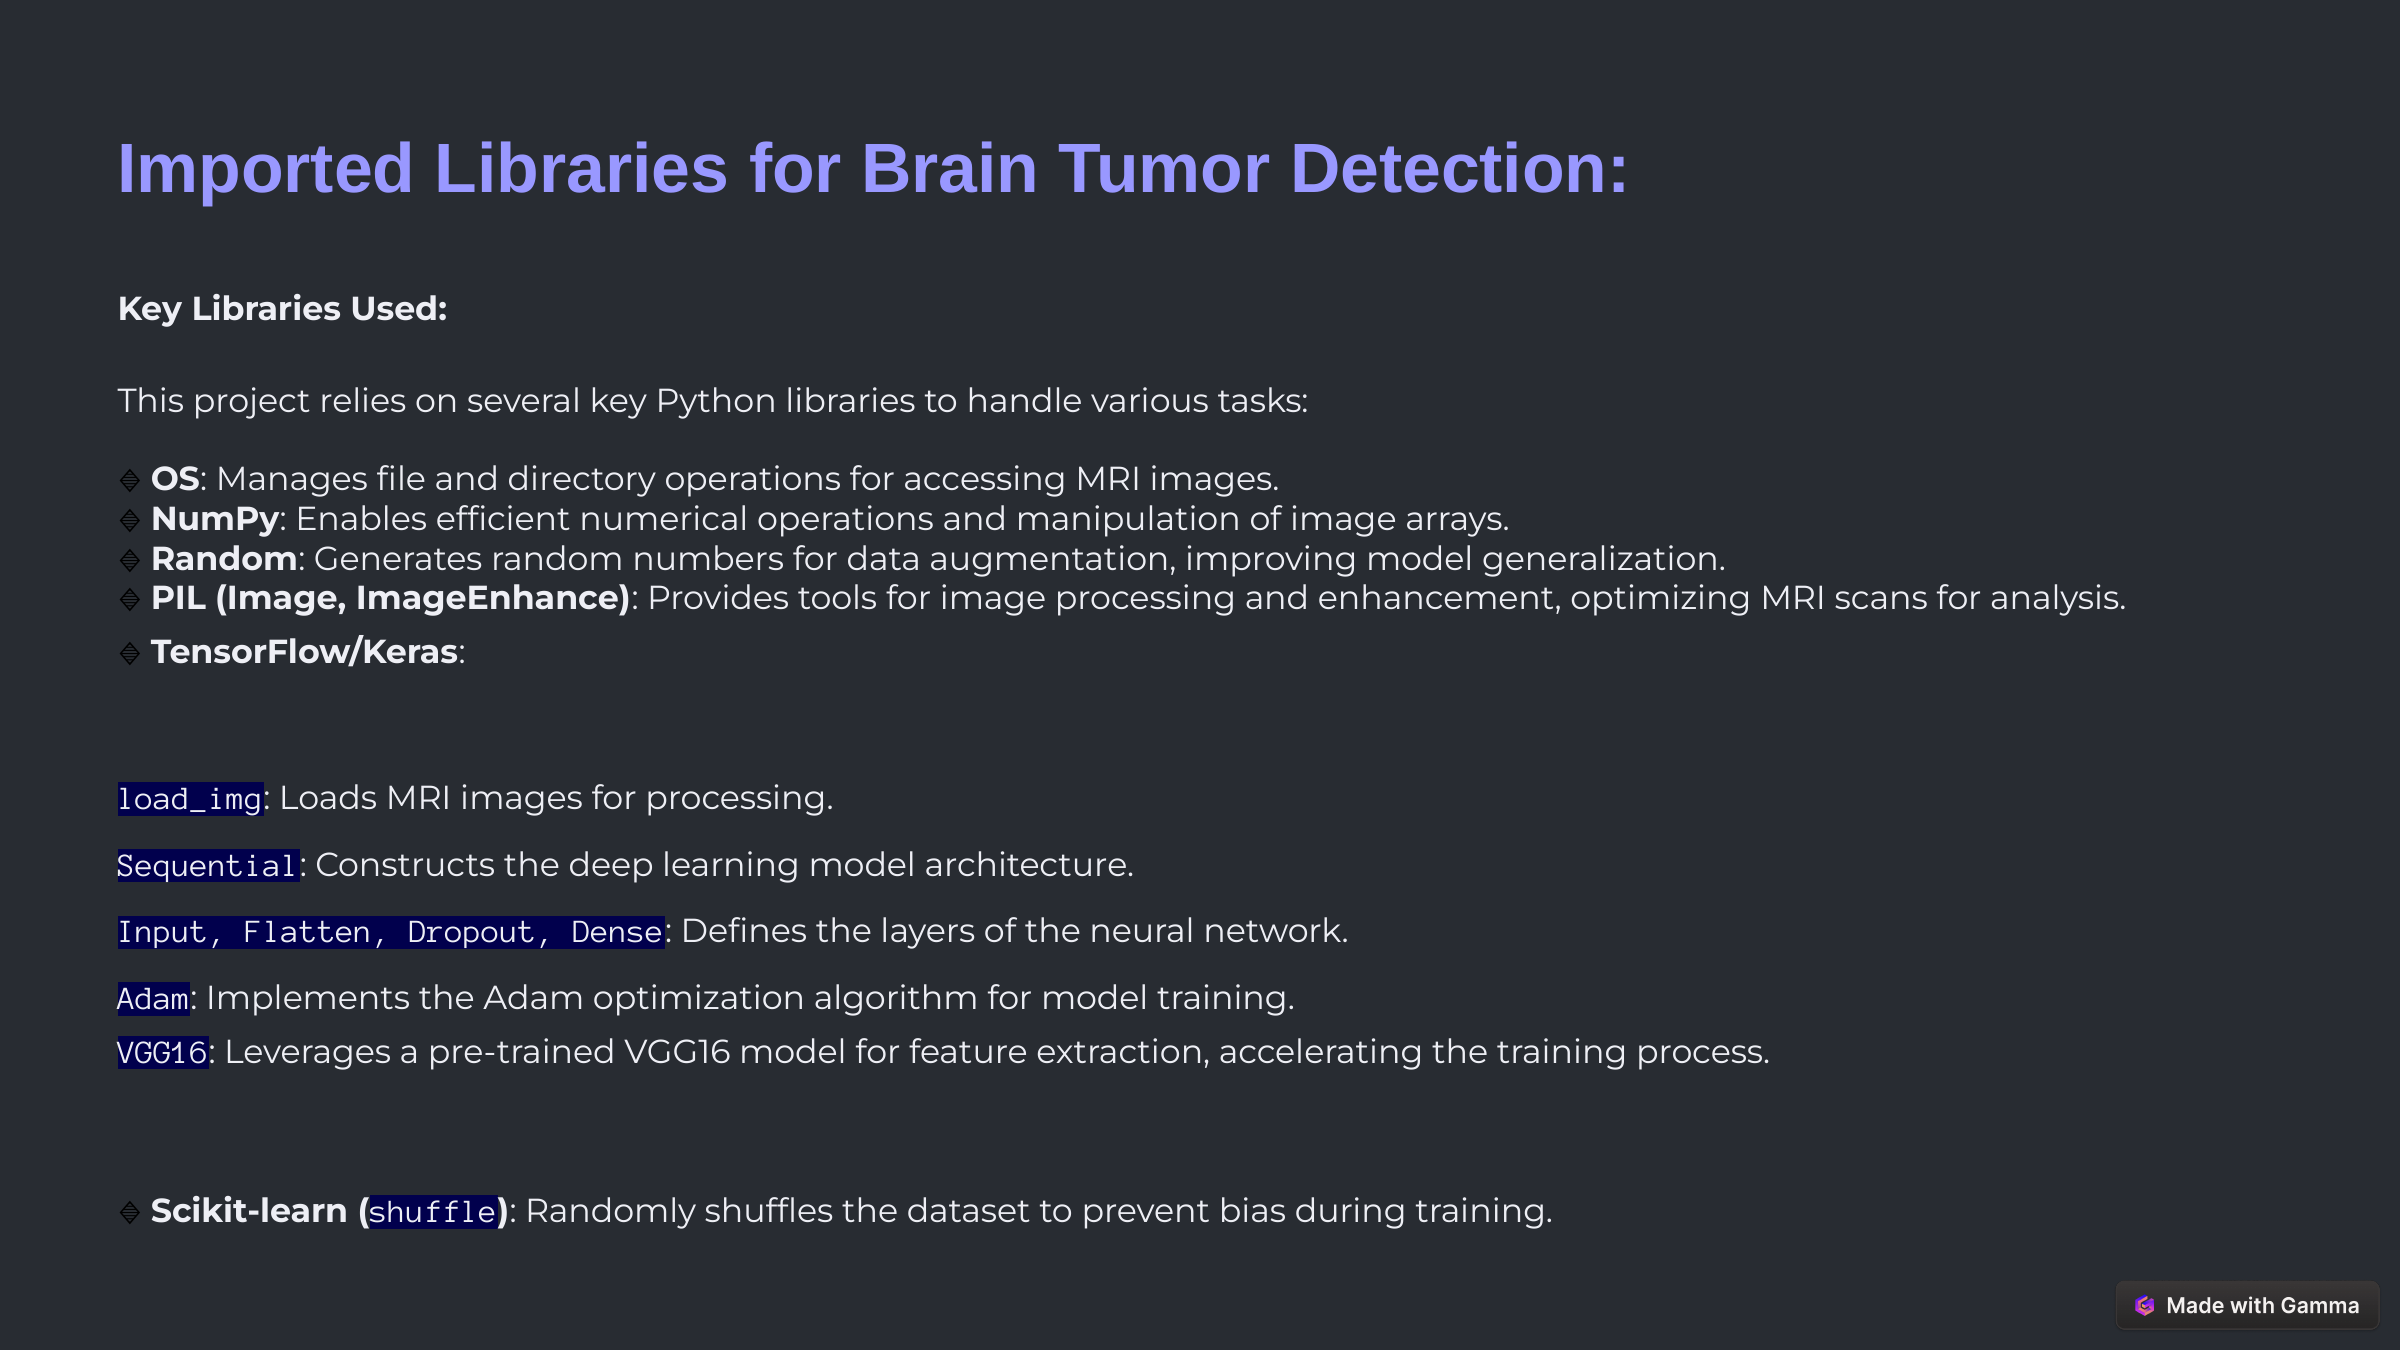

Imported Libraries for Brain Tumor Detection:
Key Libraries Used:
This project relies on several key Python libraries to handle various tasks:
🔹 OS: Manages file and directory operations for accessing MRI images.
🔹 NumPy: Enables efficient numerical operations and manipulation of image arrays.
🔹 Random: Generates random numbers for data augmentation, improving model generalization.
🔹 PIL (Image, ImageEnhance): Provides tools for image processing and enhancement, optimizing MRI scans for analysis.
🔹 TensorFlow/Keras:
load_img: Loads MRI images for processing.
Sequential: Constructs the deep learning model architecture.
Input, Flatten, Dropout, Dense: Defines the layers of the neural network.
Adam: Implements the Adam optimization algorithm for model training.
VGG16: Leverages a pre-trained VGG16 model for feature extraction, accelerating the training process.

🔹 Scikit-learn (shuffle): Randomly shuffles the dataset to prevent bias during training.